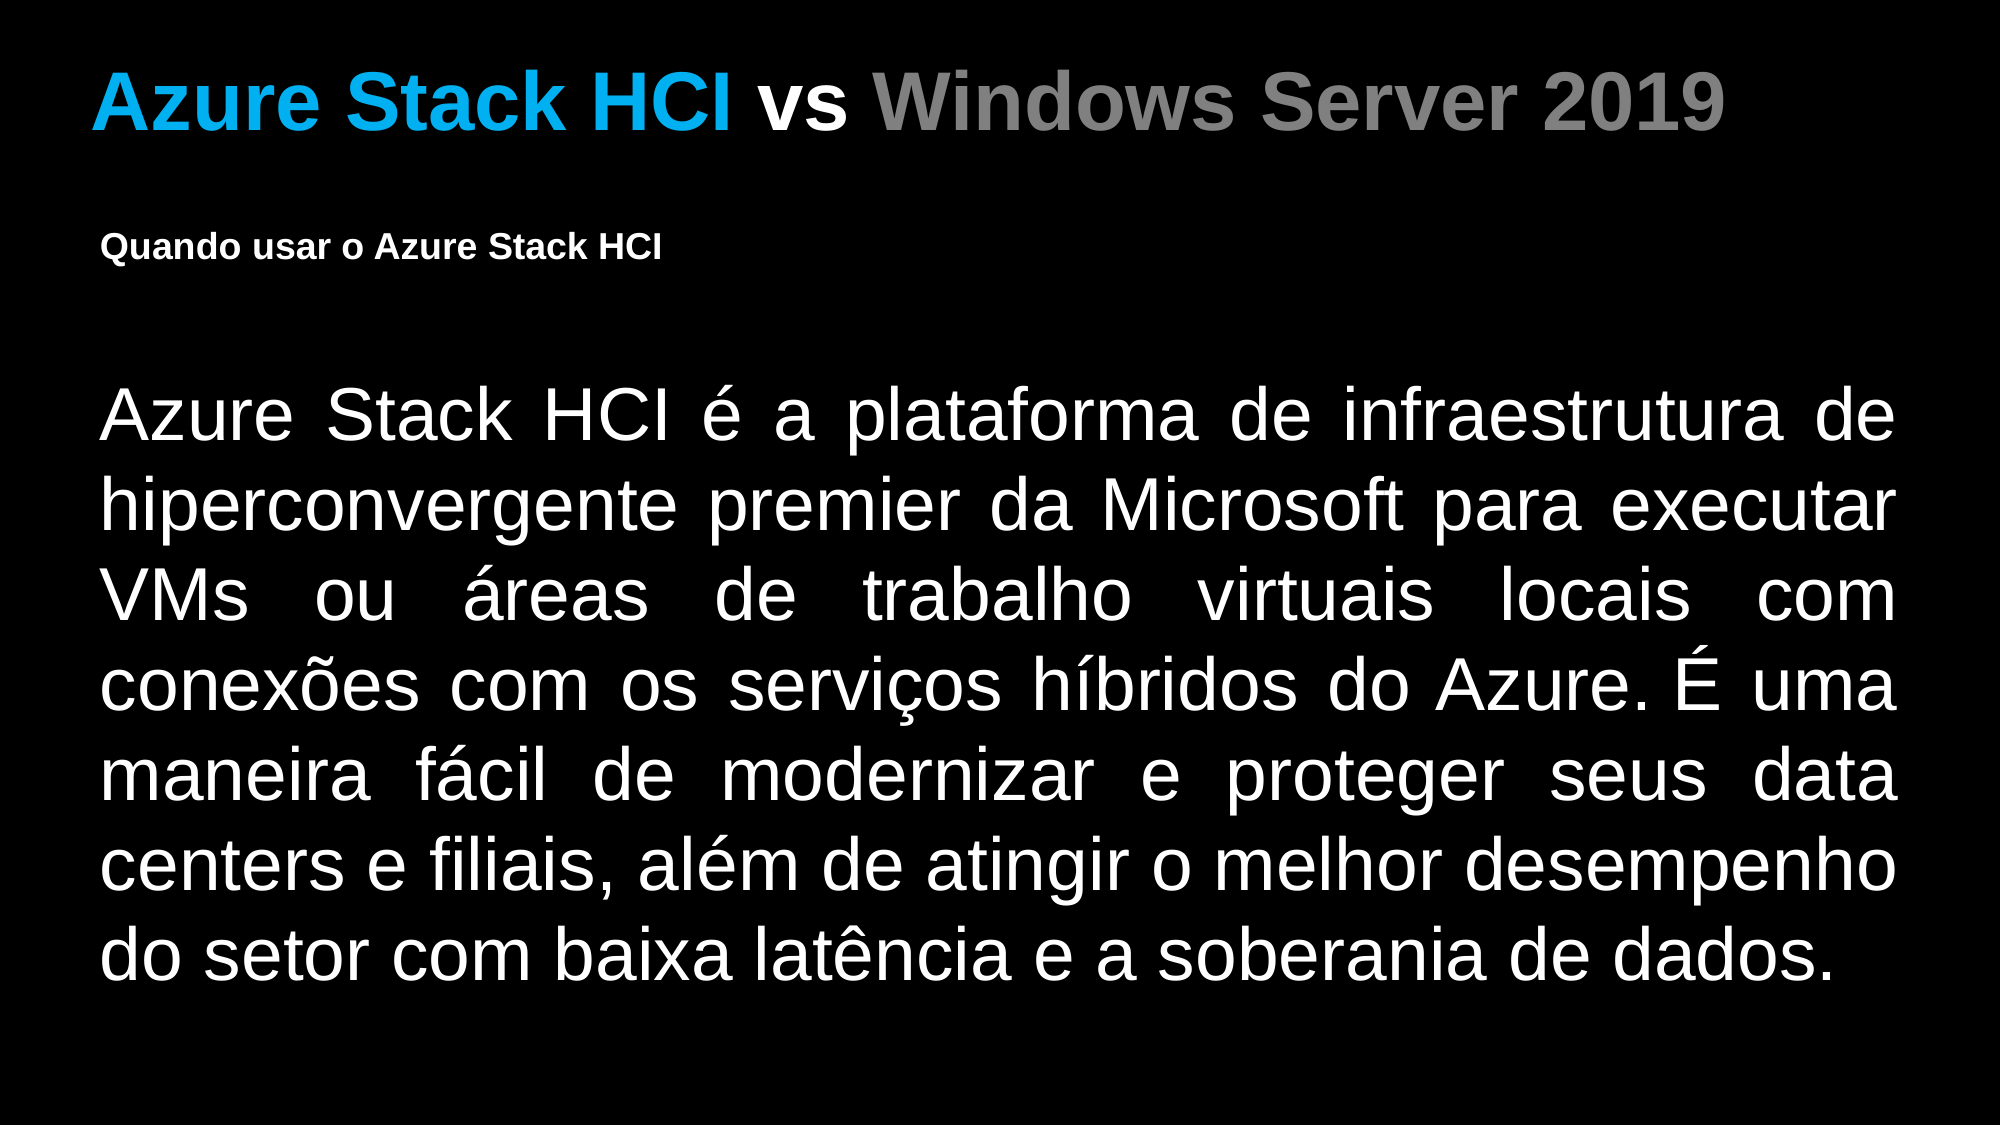

Azure Stack HCI vs Windows Server 2019
Quando usar o Azure Stack HCI
Azure Stack HCI é a plataforma de infraestrutura de hiperconvergente premier da Microsoft para executar VMs ou áreas de trabalho virtuais locais com conexões com os serviços híbridos do Azure. É uma maneira fácil de modernizar e proteger seus data centers e filiais, além de atingir o melhor desempenho do setor com baixa latência e a soberania de dados.